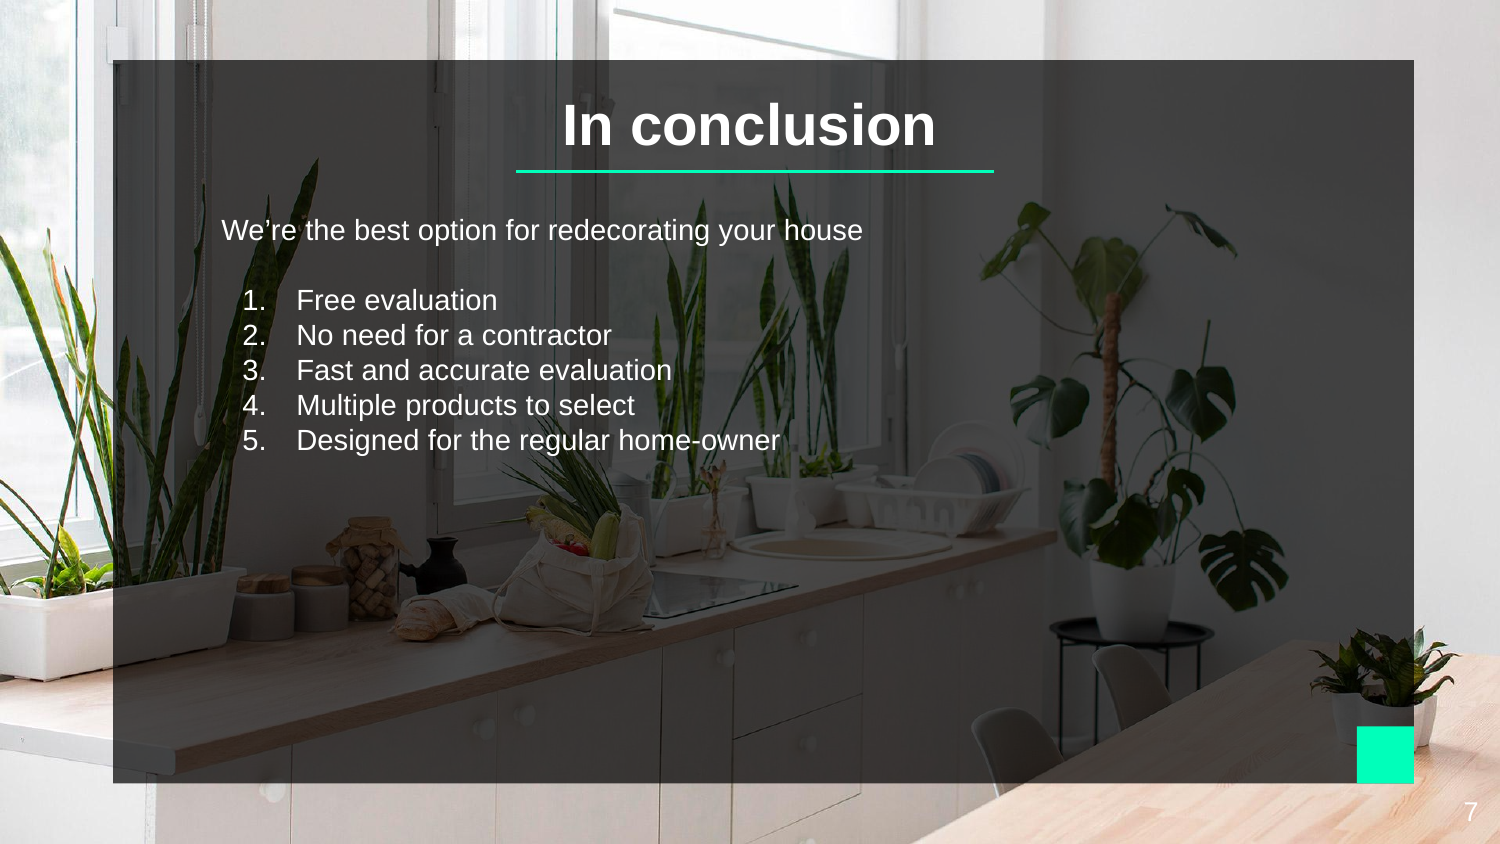

In conclusion
We’re the best option for redecorating your house

Free evaluation
No need for a contractor
Fast and accurate evaluation
Multiple products to select
Designed for the regular home-owner

7